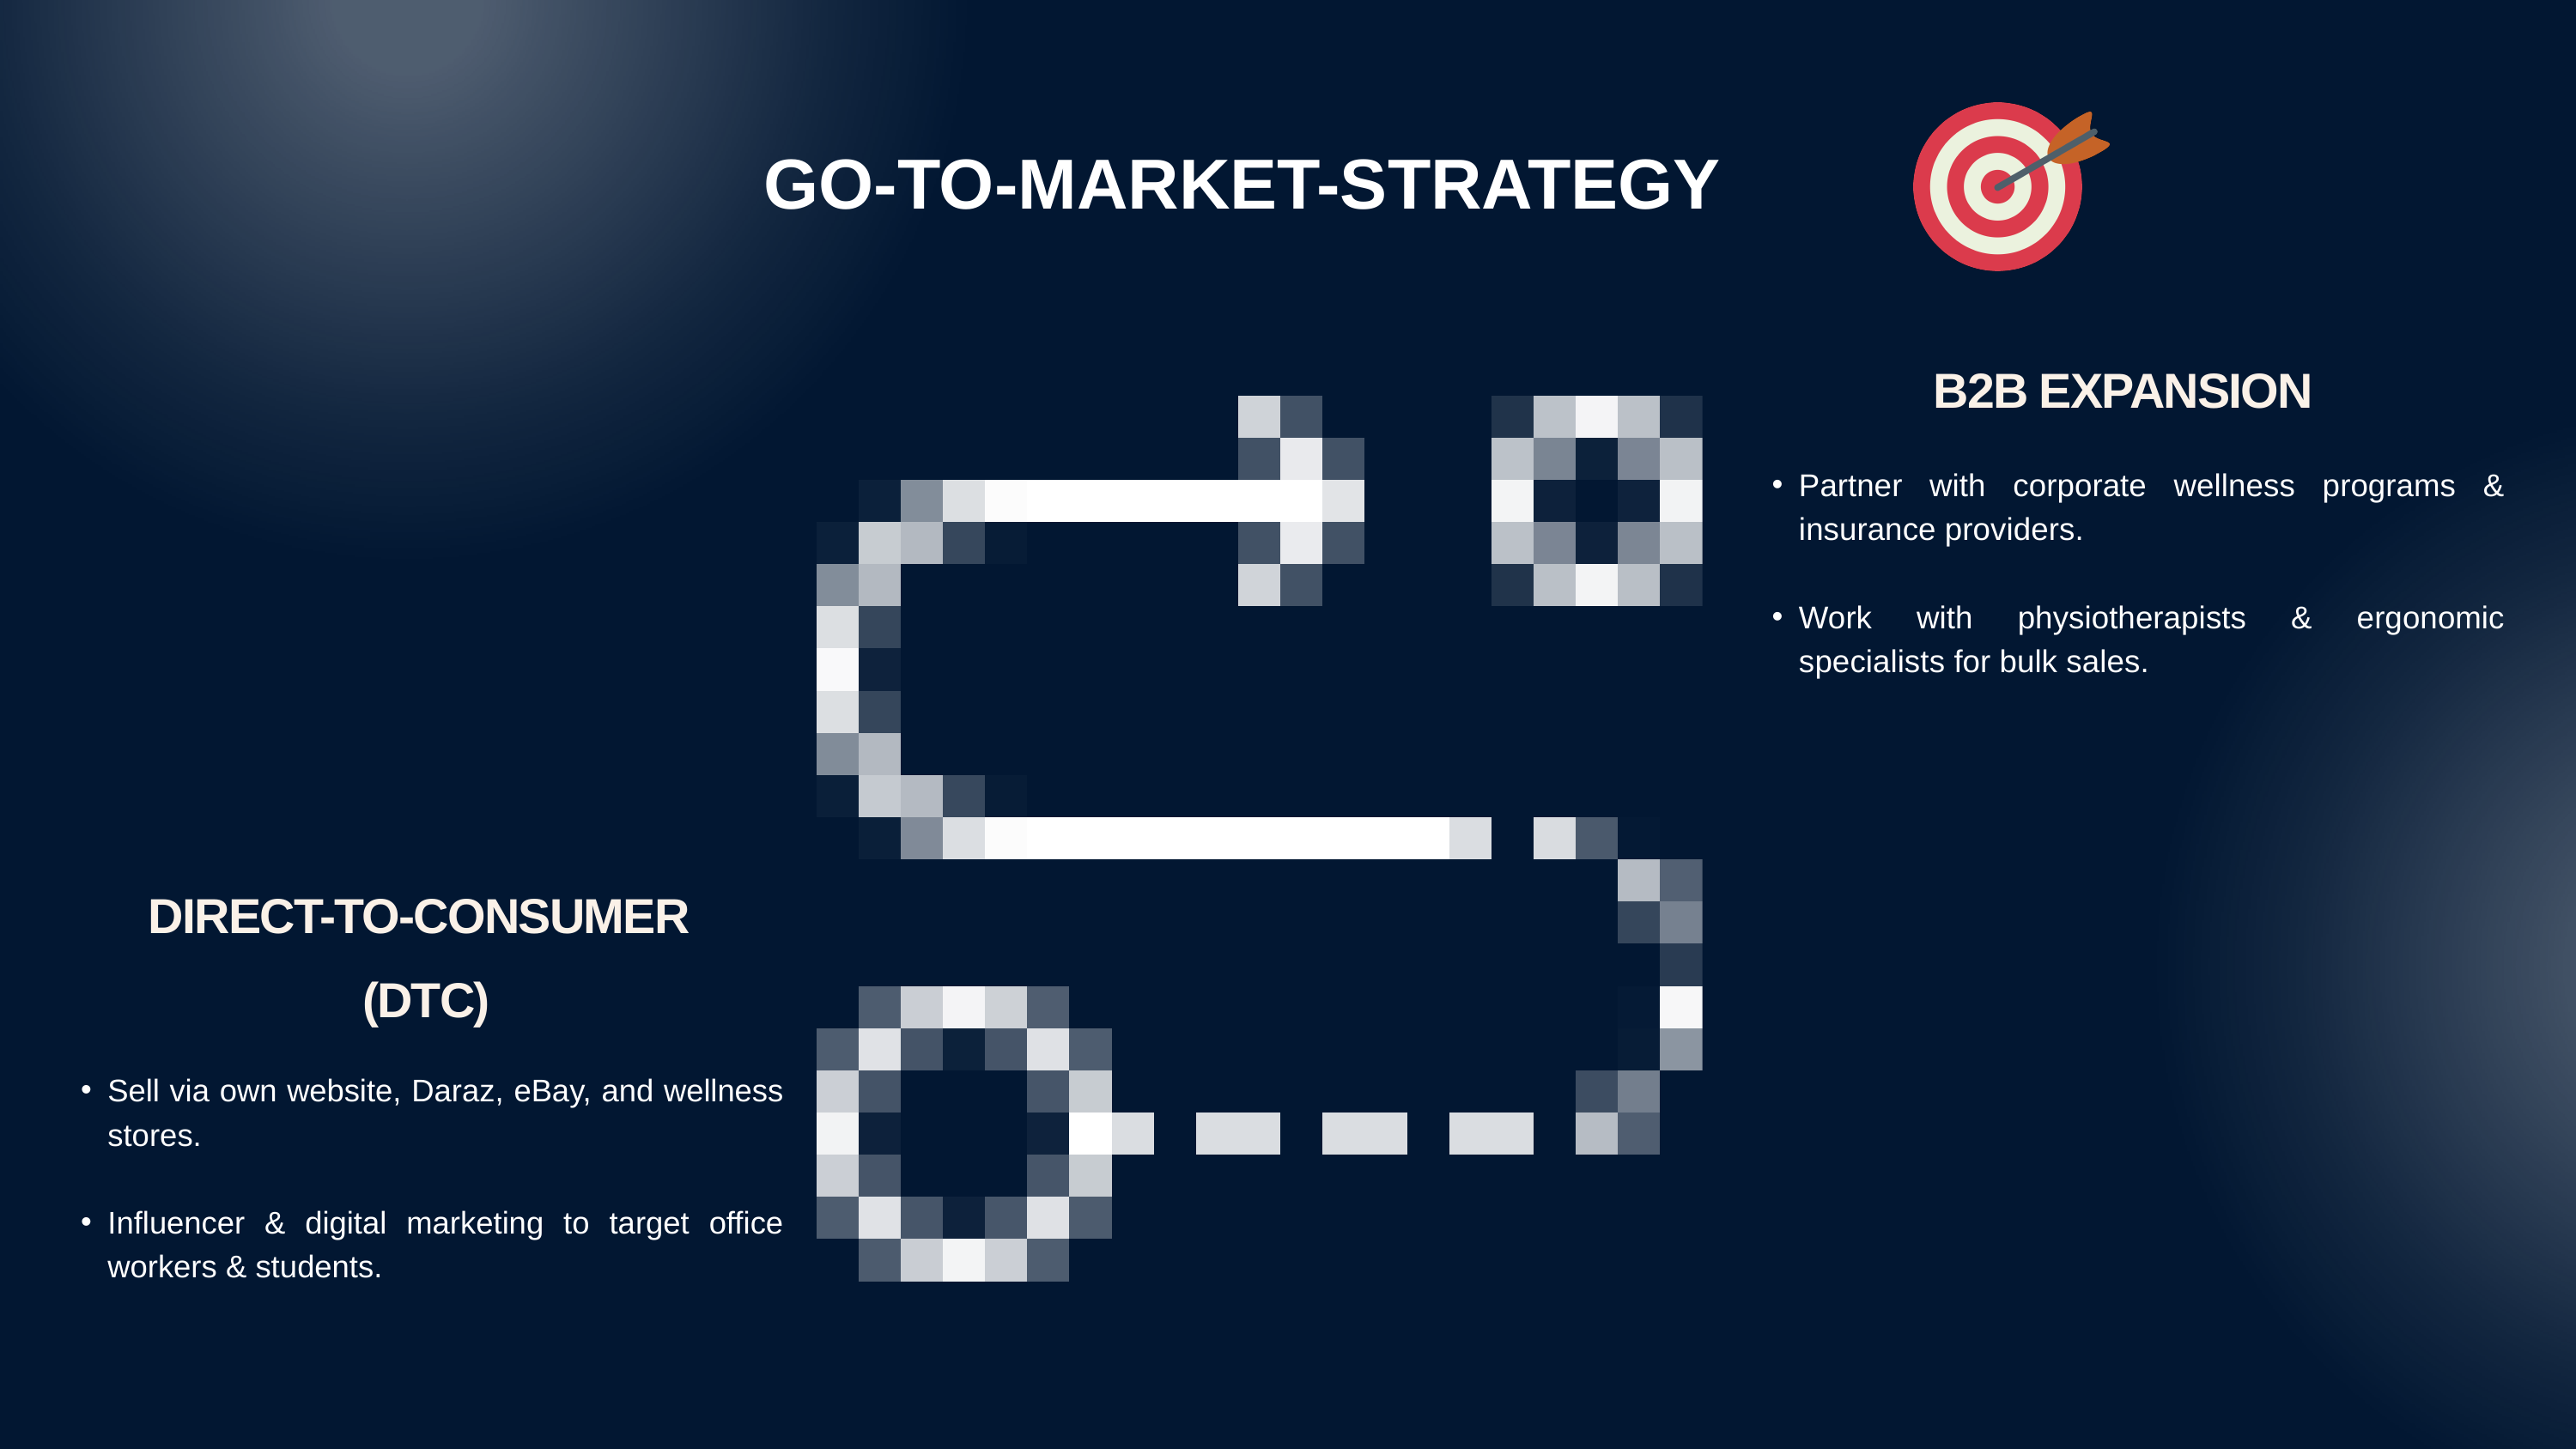

GO-TO-MARKET-STRATEGY
B2B EXPANSION

Partner with corporate wellness programs & insurance providers.

Work with physiotherapists & ergonomic specialists for bulk sales.

DIRECT-TO-CONSUMER

 (DTC)

Sell via own website, Daraz, eBay, and wellness stores.

Influencer & digital marketing to target office workers & students.